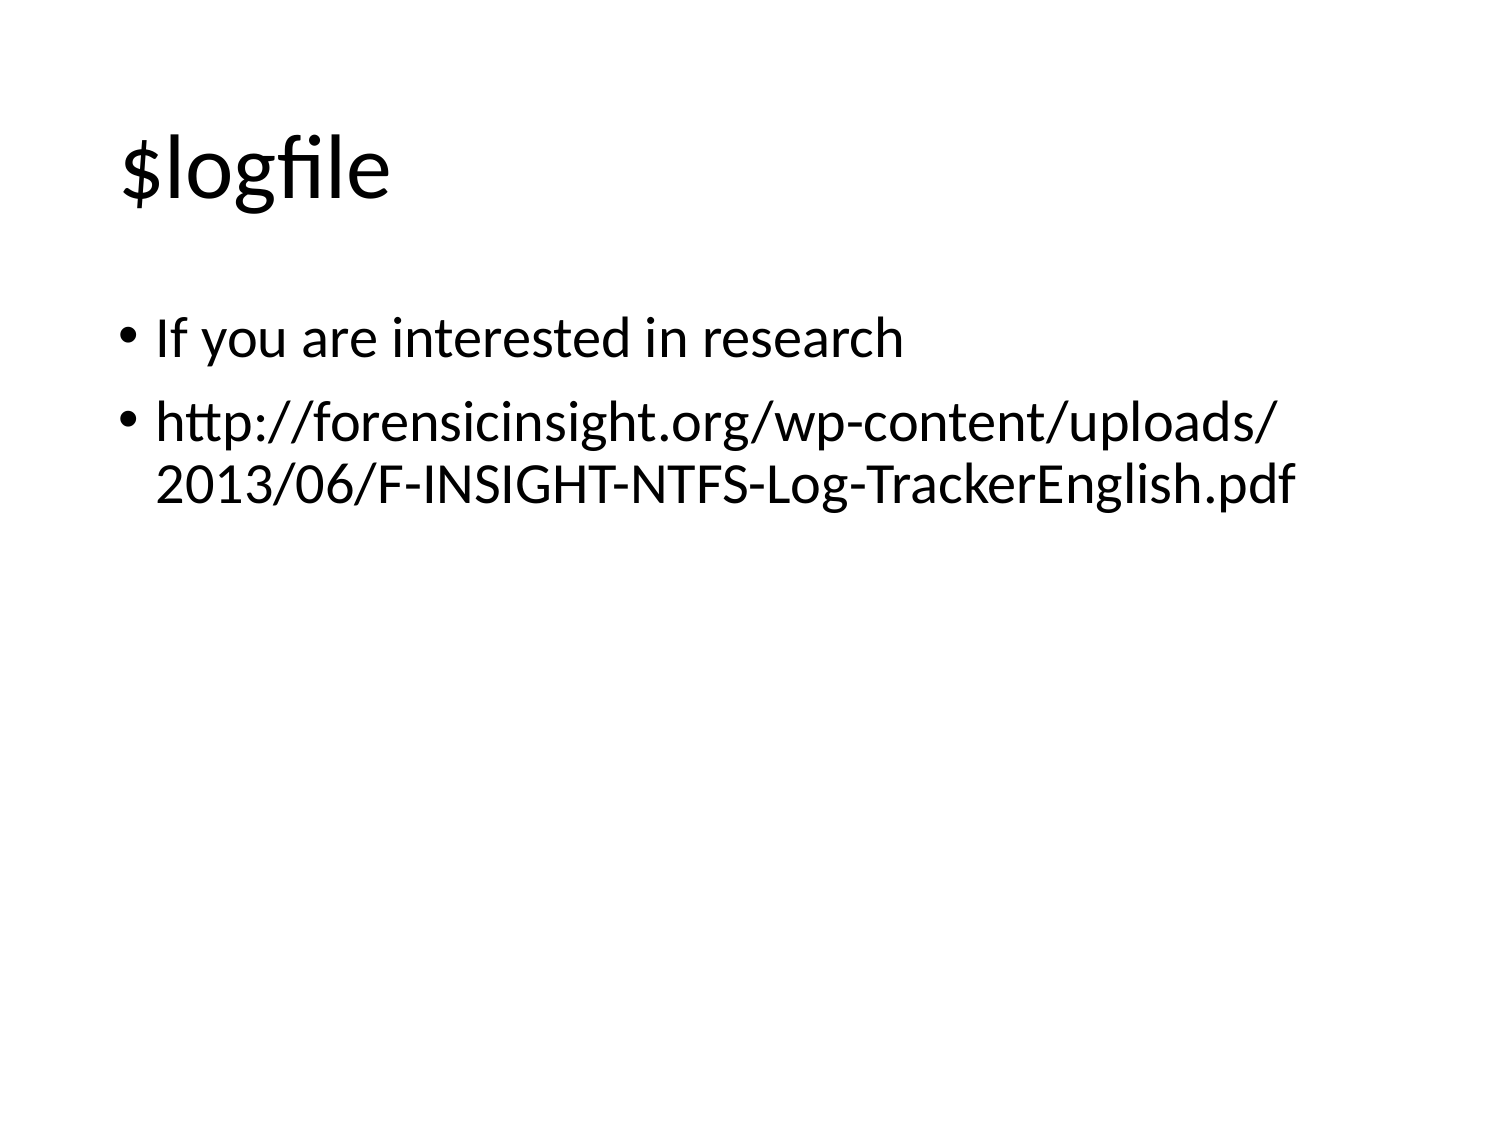

# $logfile
If you are interested in research
http://forensicinsight.org/wp-content/uploads/2013/06/F-INSIGHT-NTFS-Log-TrackerEnglish.pdf